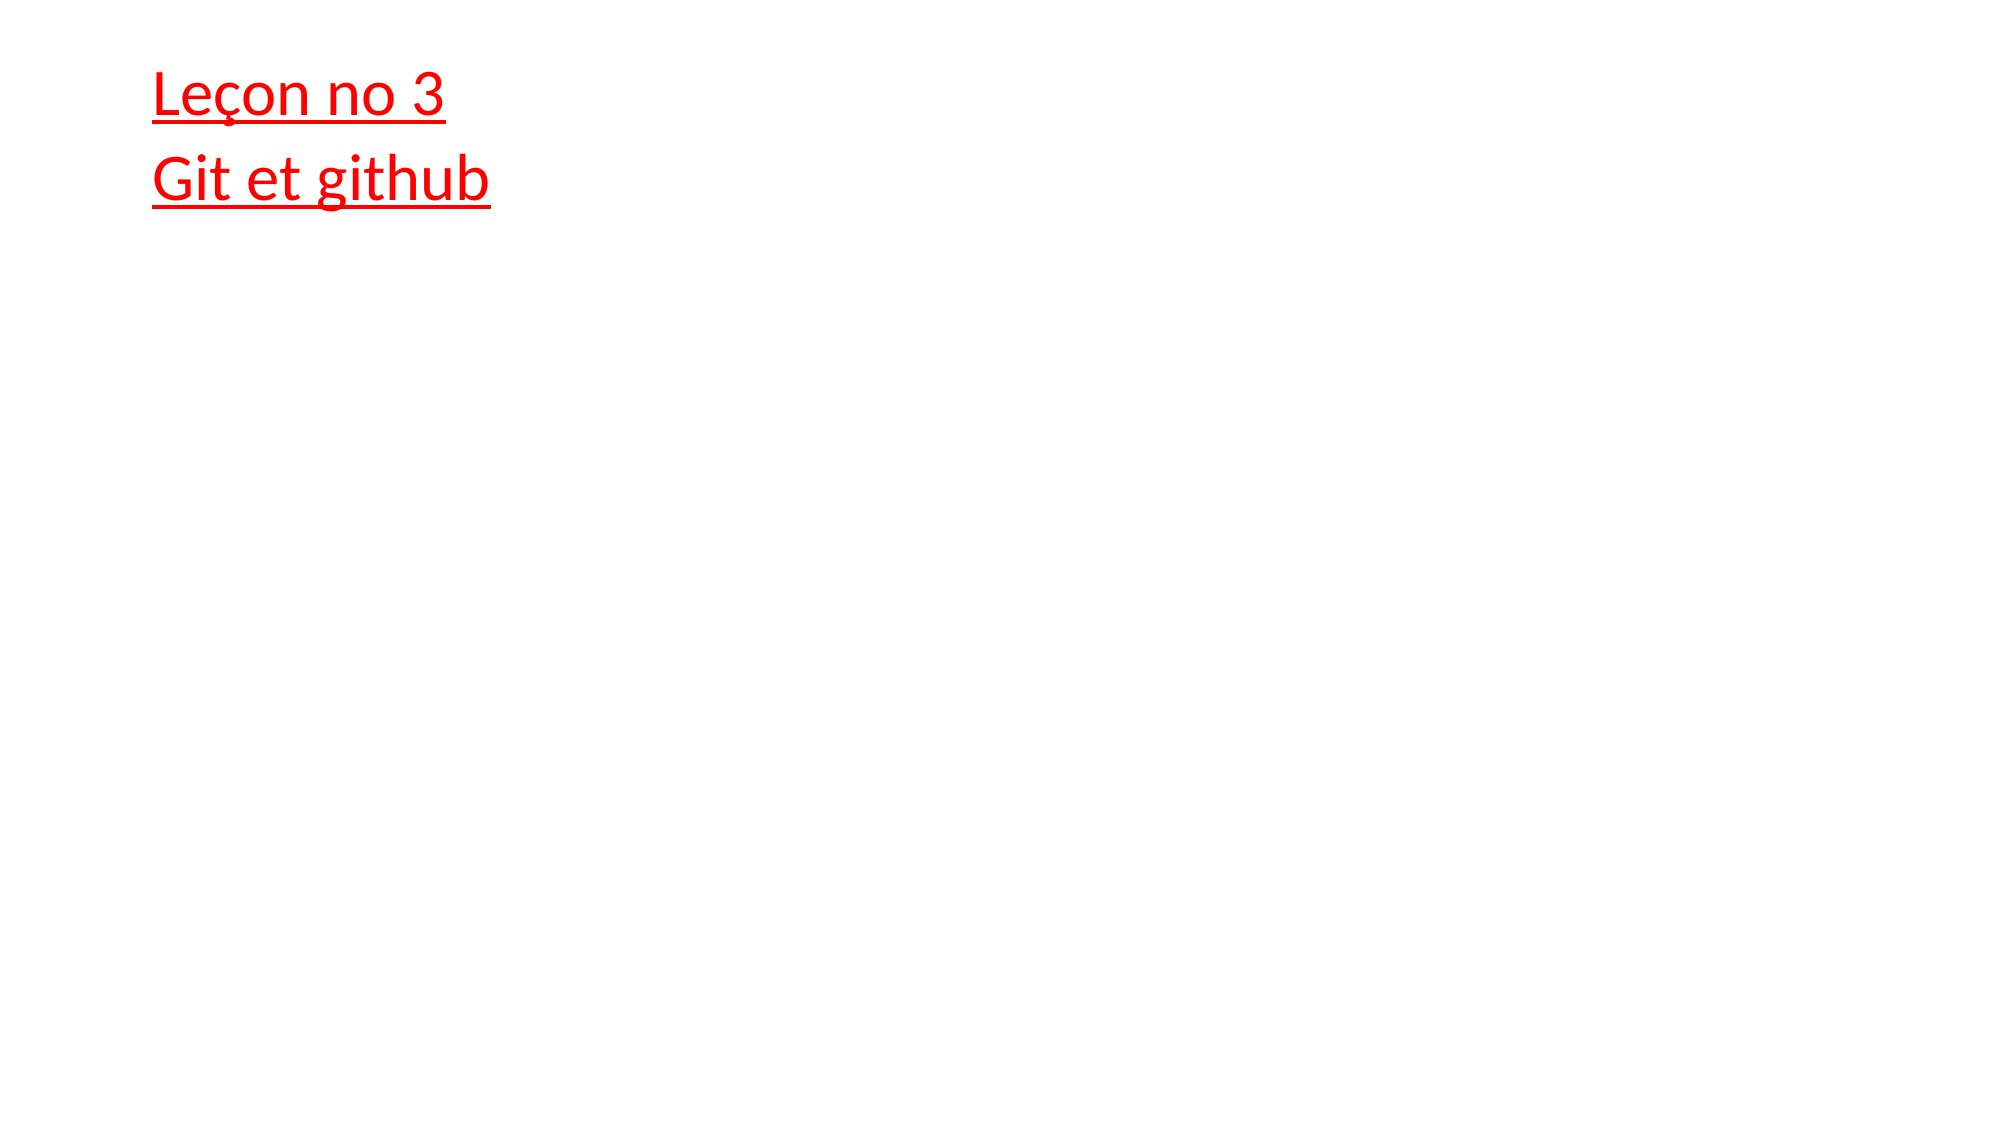

# Leçon no 3 Git et github